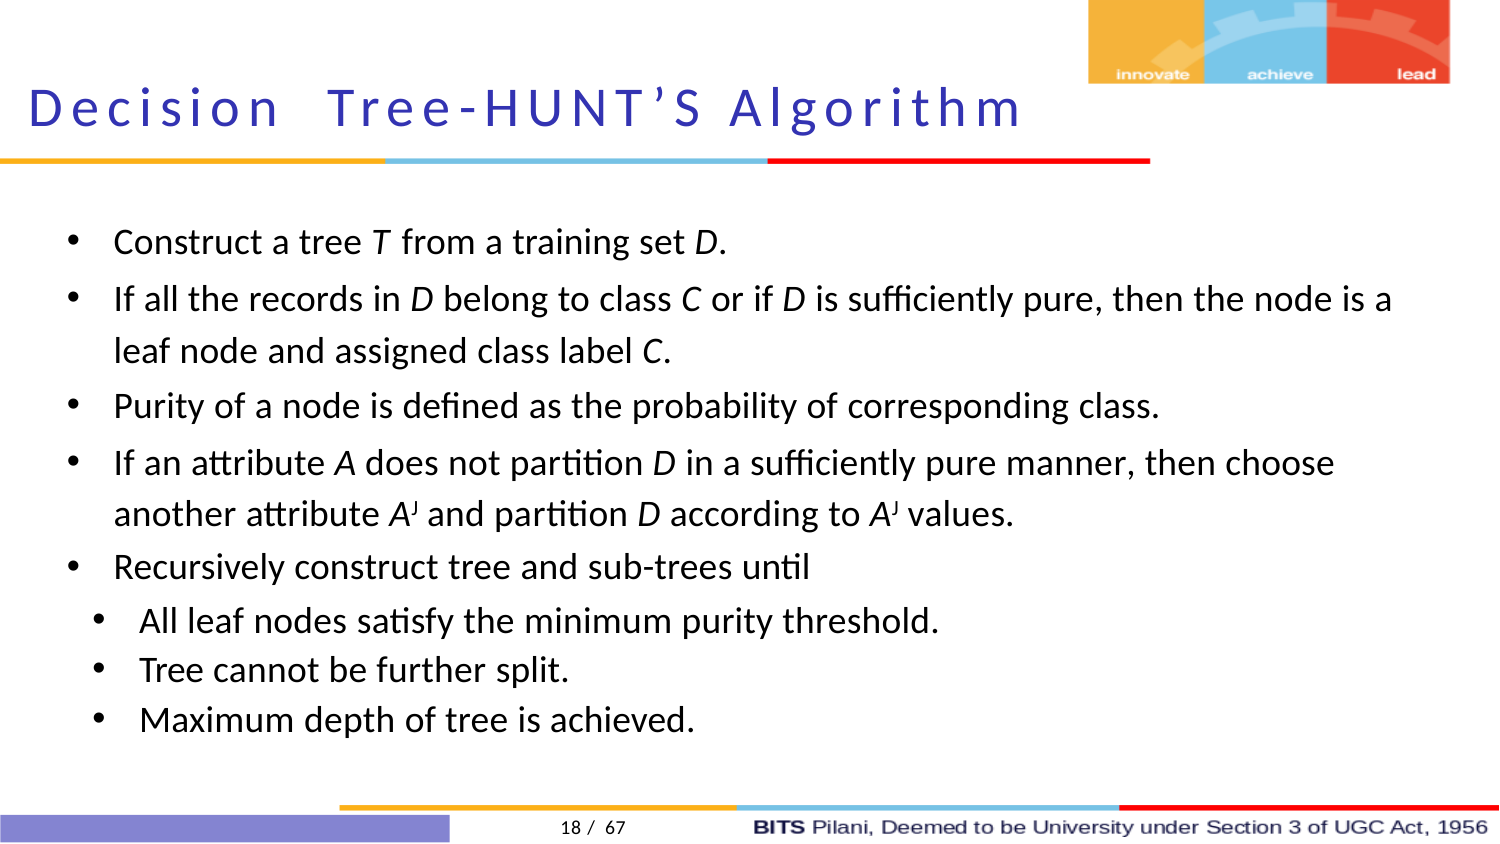

# Decision  Tree-HUNT’S Algorithm
Construct a tree T from a training set D.
If all the records in D belong to class C or if D is sufficiently pure, then the node is a  leaf node and assigned class label C.
Purity of a node is defined as the probability of corresponding class.
If an attribute A does not partition D in a sufficiently pure manner, then choose another attribute Aj and partition D according to Aj values.
Recursively construct tree and sub-trees until
All leaf nodes satisfy the minimum purity threshold.
Tree cannot be further split.
Maximum depth of tree is achieved.

18 / 67